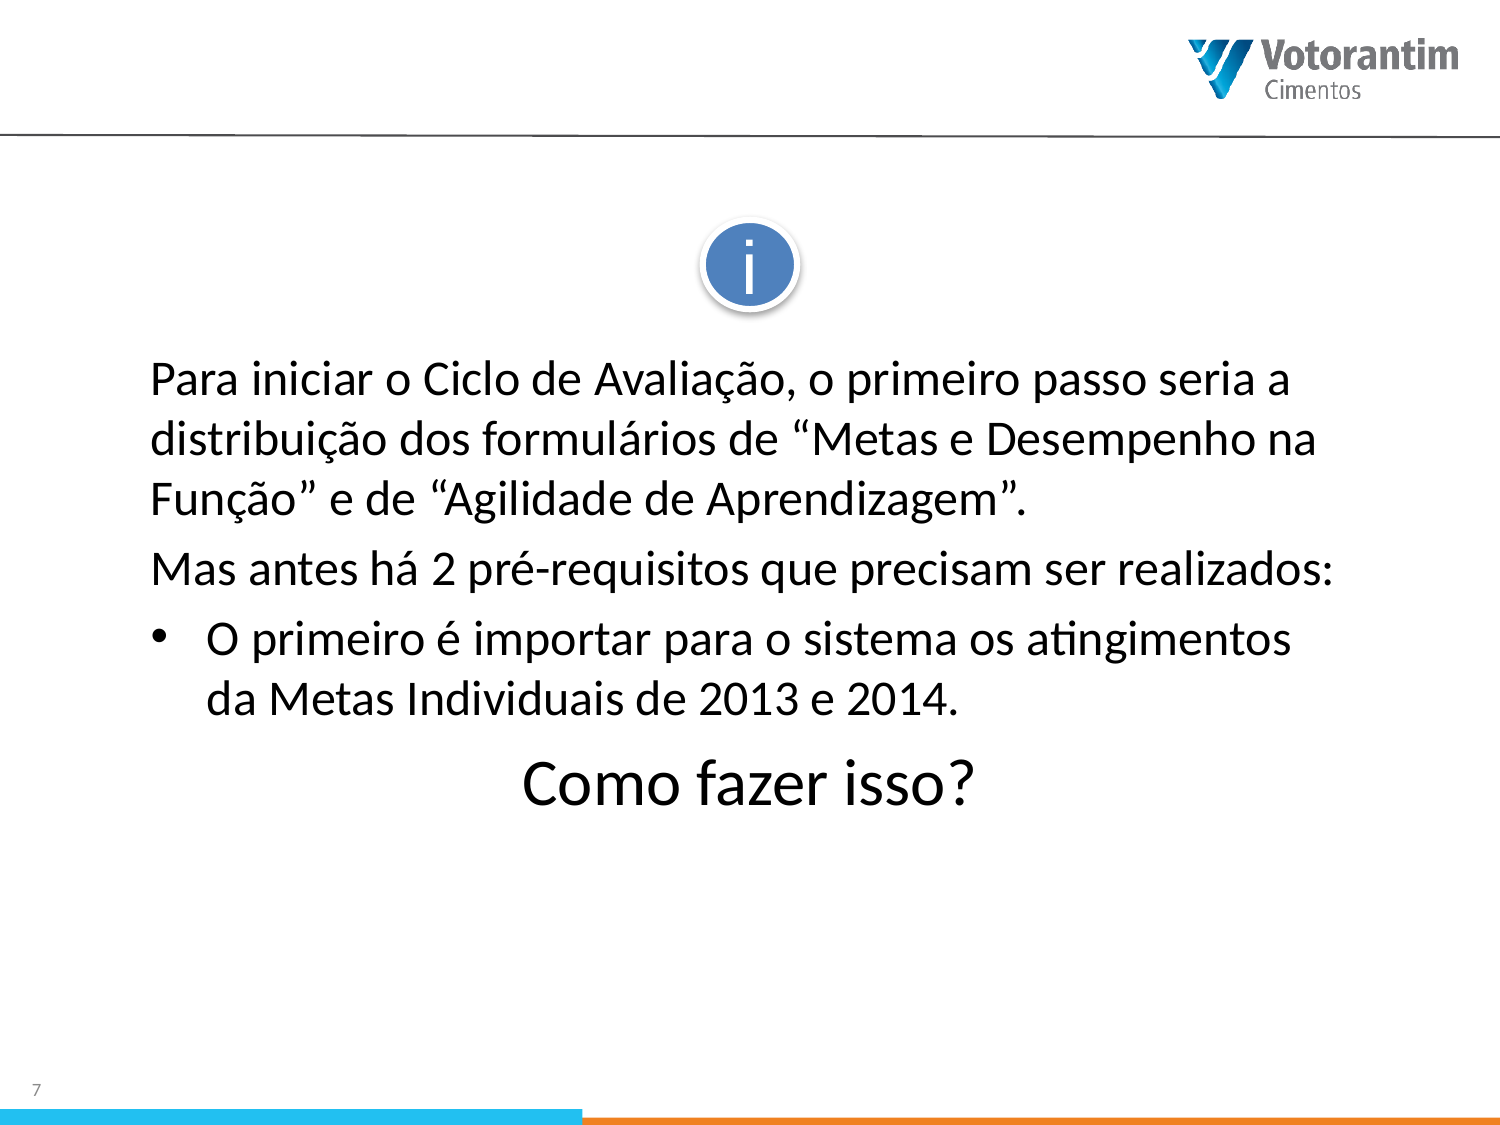

i
Para iniciar o Ciclo de Avaliação, o primeiro passo seria a distribuição dos formulários de “Metas e Desempenho na Função” e de “Agilidade de Aprendizagem”.
Mas antes há 2 pré-requisitos que precisam ser realizados:
O primeiro é importar para o sistema os atingimentos da Metas Individuais de 2013 e 2014.
Como fazer isso?